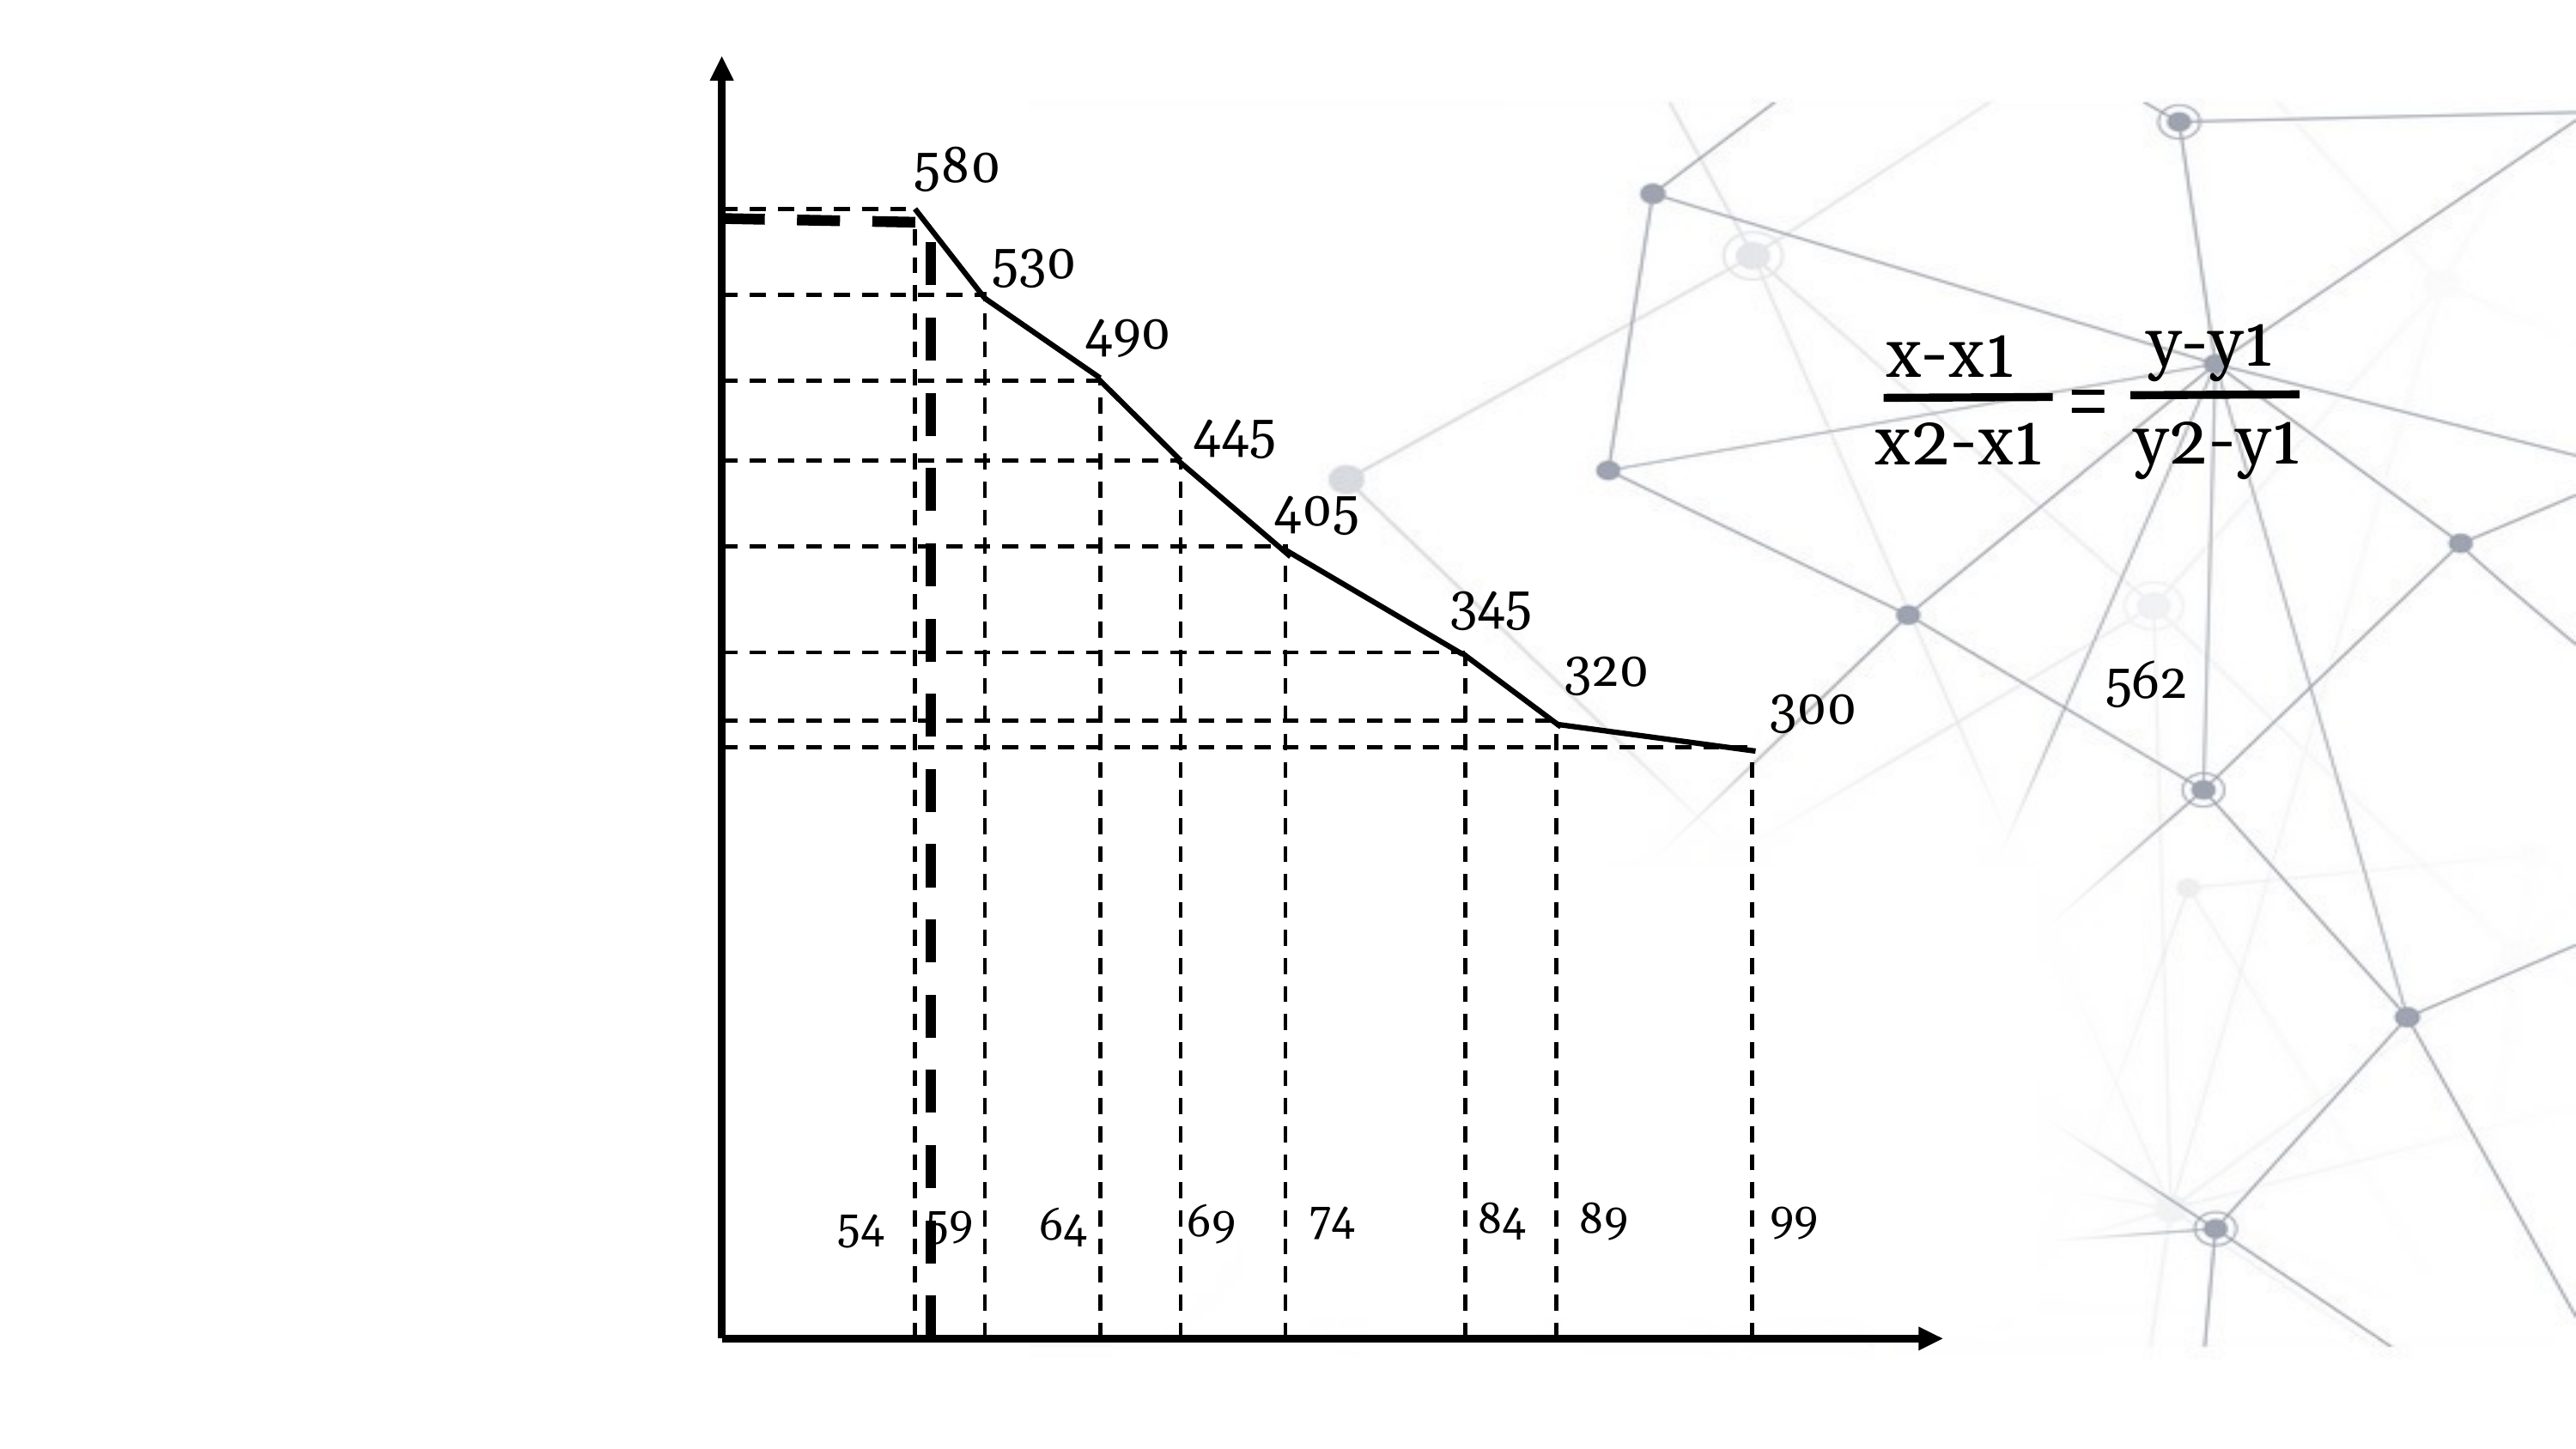

С=? при t = 55
C
580
530
y-y1
490
x-x1
=
y2-y1
x2-x1
445
405
345
320
562
300

99
74
84
89
59
69
64
54
600
90
100
t
50
80
70
60
400
200